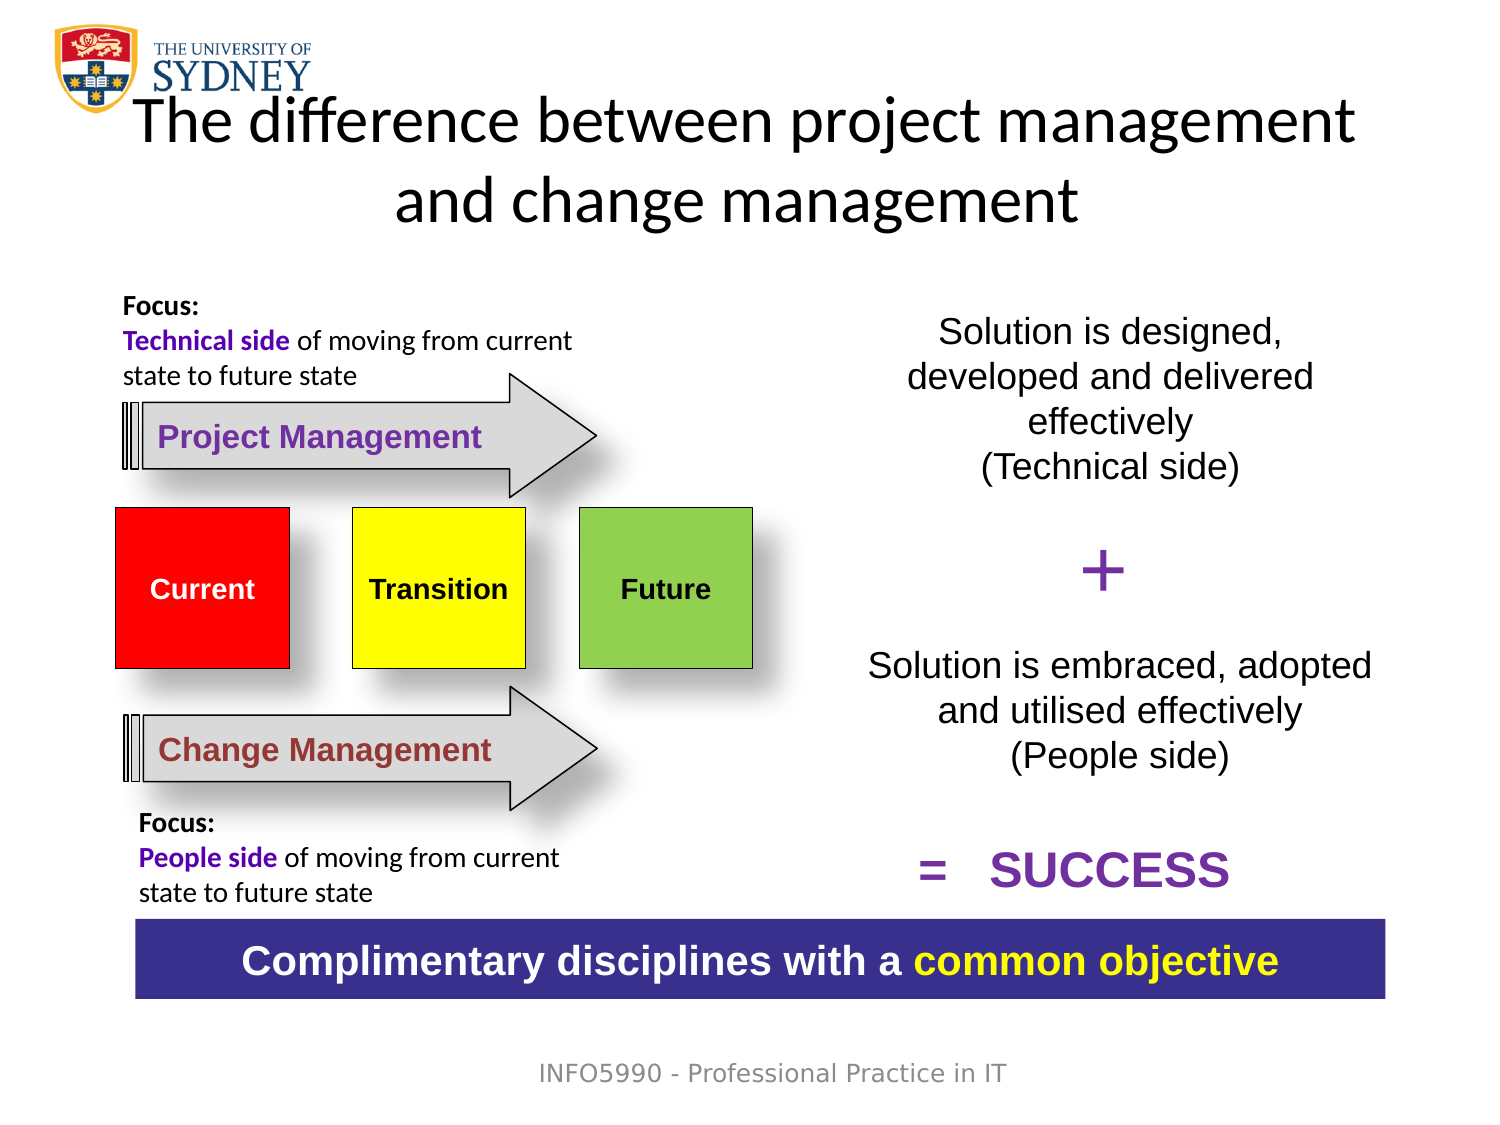

# The difference between project management and change management
Focus:
Technical side of moving from current state to future state
Solution is designed, developed and delivered effectively
(Technical side)
Project Management
Current
Transition
Future
+
Solution is embraced, adopted and utilised effectively
(People side)
Change Management
Focus:
People side of moving from current state to future state
=   SUCCESS
 Complimentary disciplines with a common objective
INFO5990 - Professional Practice in IT